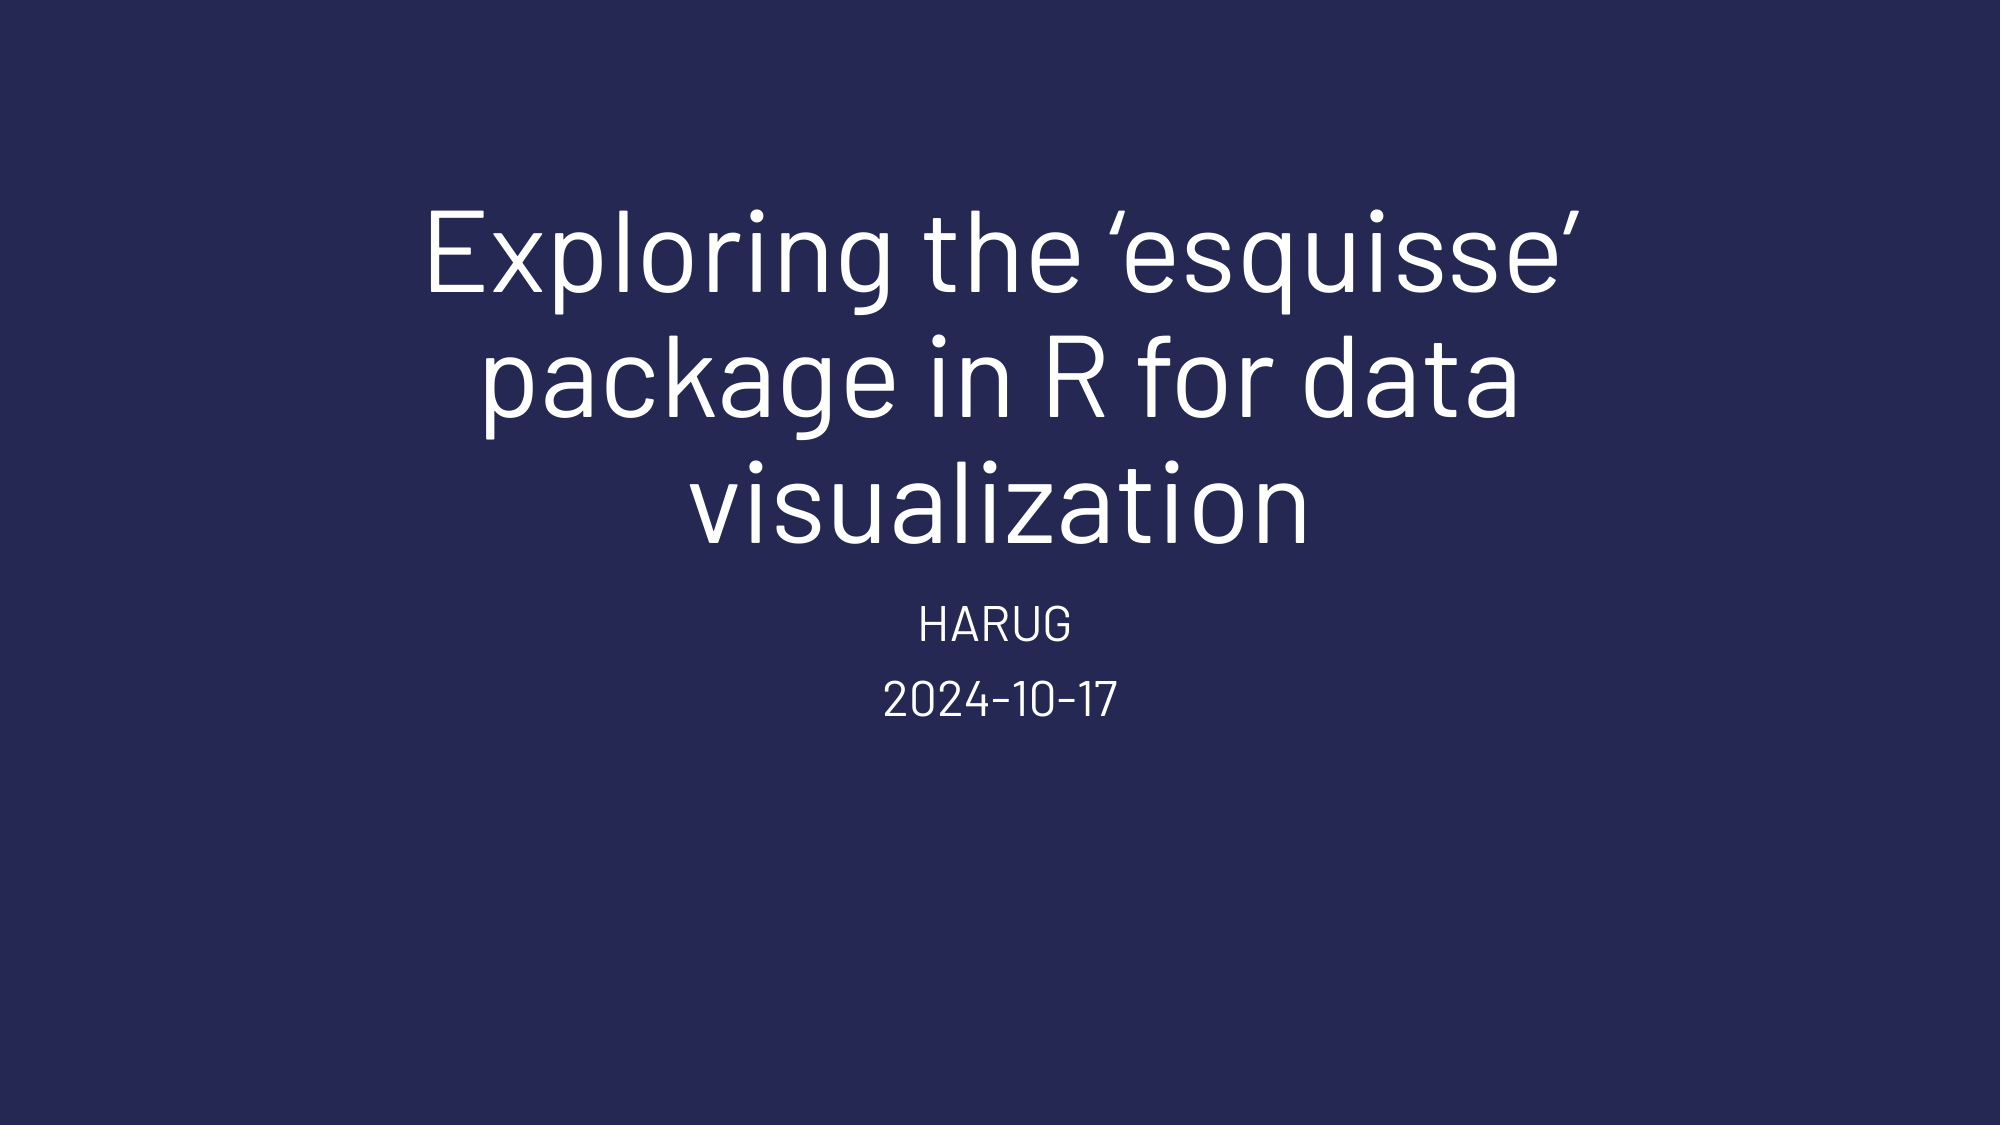

# Exploring the ‘esquisse’ package in R for data visualization
HARUG
2024-10-17